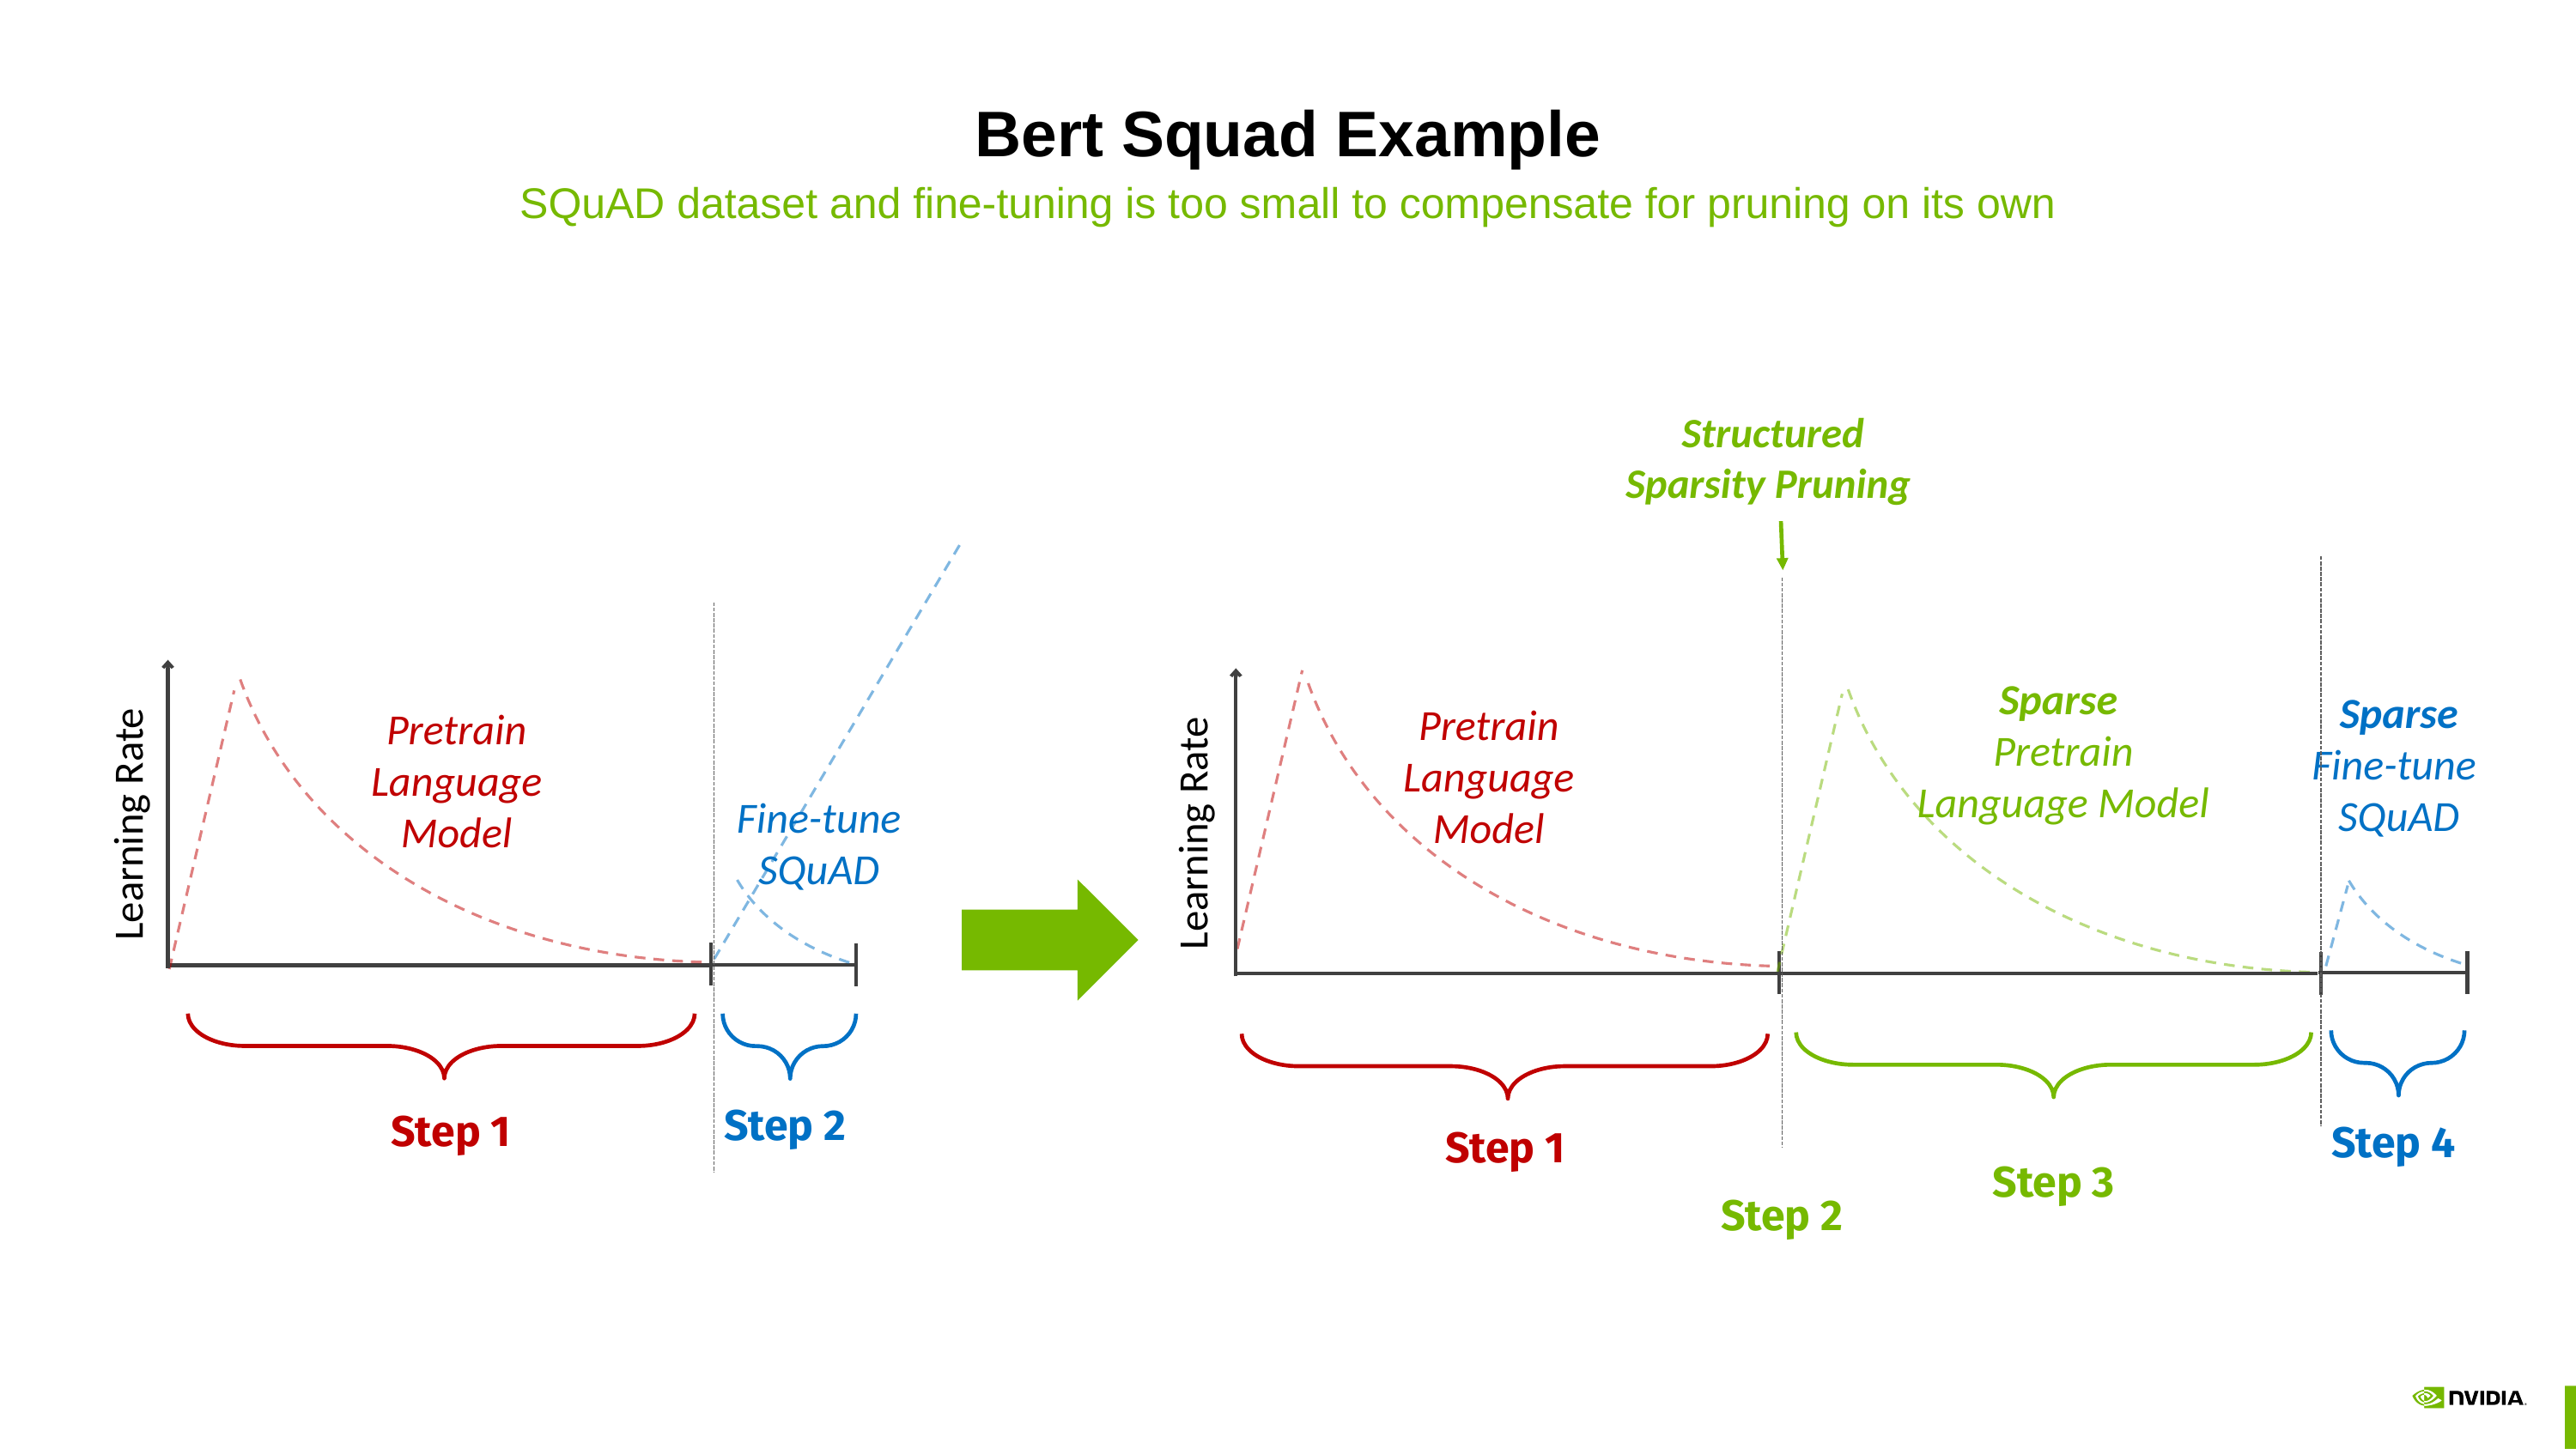

# Bert Squad Example

SQuAD dataset and fine-tuning is too small to compensate for pruning on its own

Structured Sparsity Pruning

Sparse
Pretrain Language Model
Sparse
Fine-tune
SQuAD
Pretrain Language Model
Pretrain Language Model
Fine-tune SQuAD
Learning Rate

Learning Rate

Step 2
Step 1
Step 4
Step 1
Step 3
Step 2